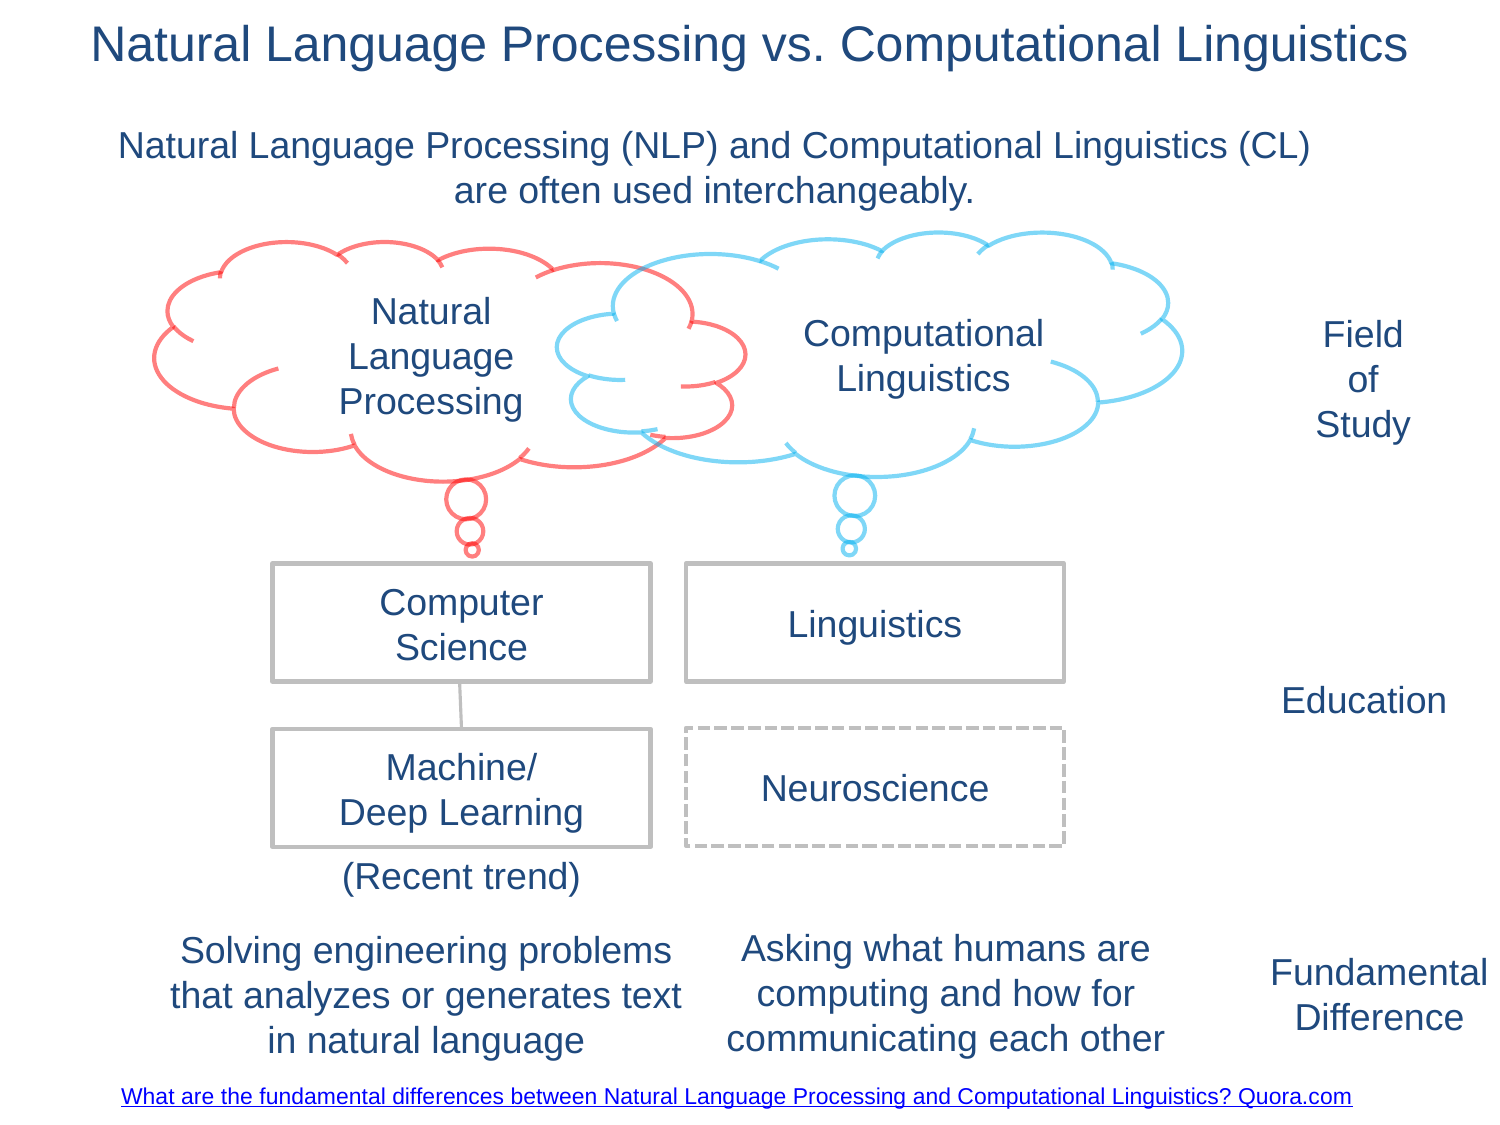

Natural Language Processing vs. Computational Linguistics
Natural Language Processing (NLP) and Computational Linguistics (CL) are often used interchangeably.

Natural
Language
Processing
Computational
Linguistics
Field
of
Study
Computer
Science
Linguistics
Education
Neuroscience
Machine/
Deep Learning
(Recent trend)
Asking what humans are
computing and how for communicating each other
Solving engineering problems
that analyzes or generates text
in natural language
Fundamental
Difference
What are the fundamental differences between Natural Language Processing and Computational Linguistics? Quora.com